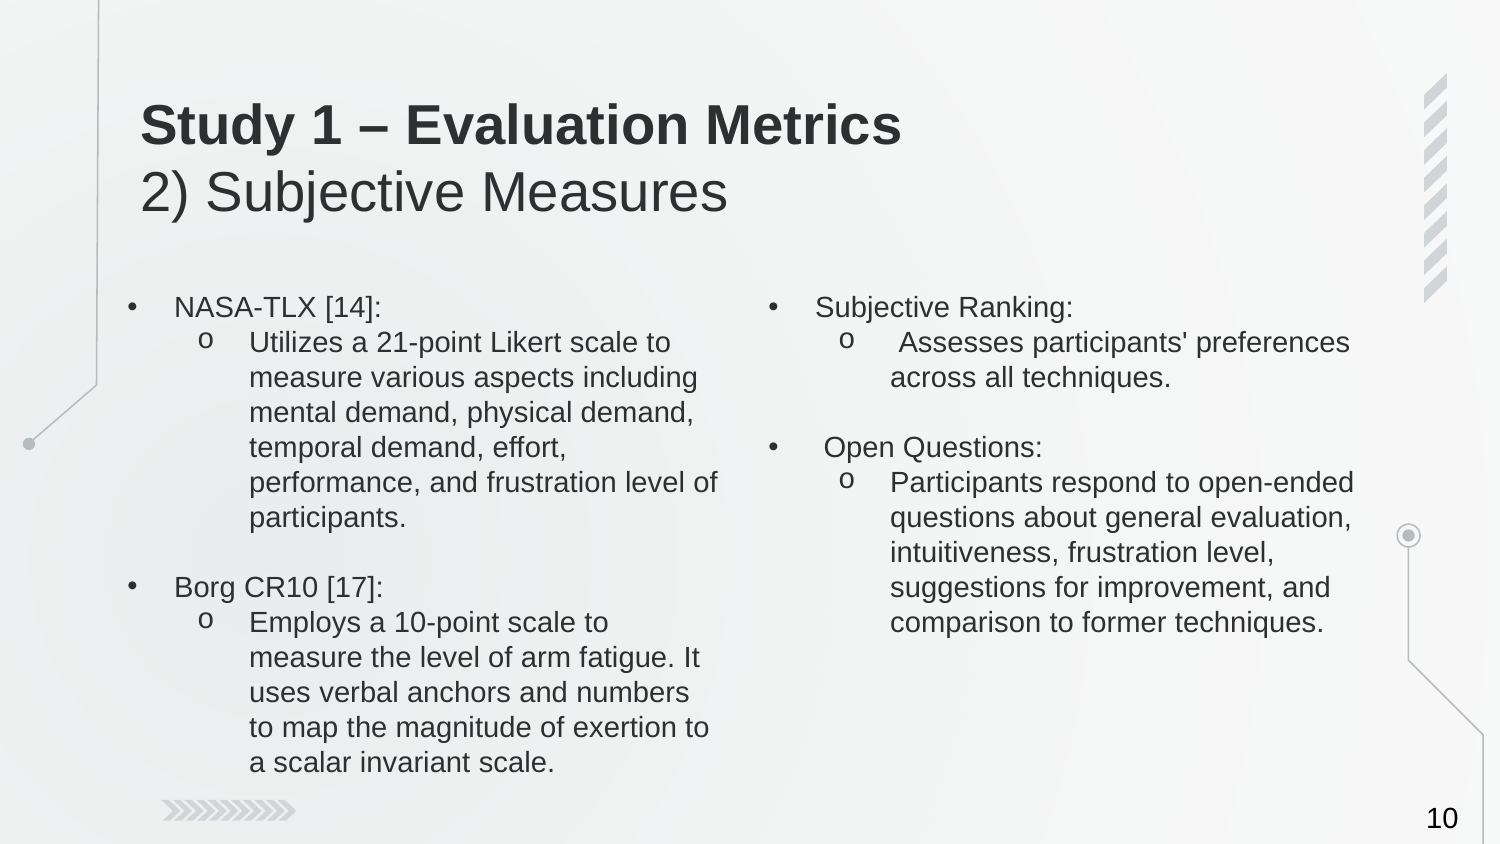

# Study 1 – Evaluation Metrics 2) Subjective Measures
NASA-TLX [14]:
Utilizes a 21-point Likert scale to measure various aspects including mental demand, physical demand, temporal demand, effort, performance, and frustration level of participants.

Borg CR10 [17]:
Employs a 10-point scale to measure the level of arm fatigue. It uses verbal anchors and numbers to map the magnitude of exertion to a scalar invariant scale.

Subjective Ranking:
 Assesses participants' preferences across all techniques.

 Open Questions:
Participants respond to open-ended questions about general evaluation, intuitiveness, frustration level, suggestions for improvement, and comparison to former techniques.
10